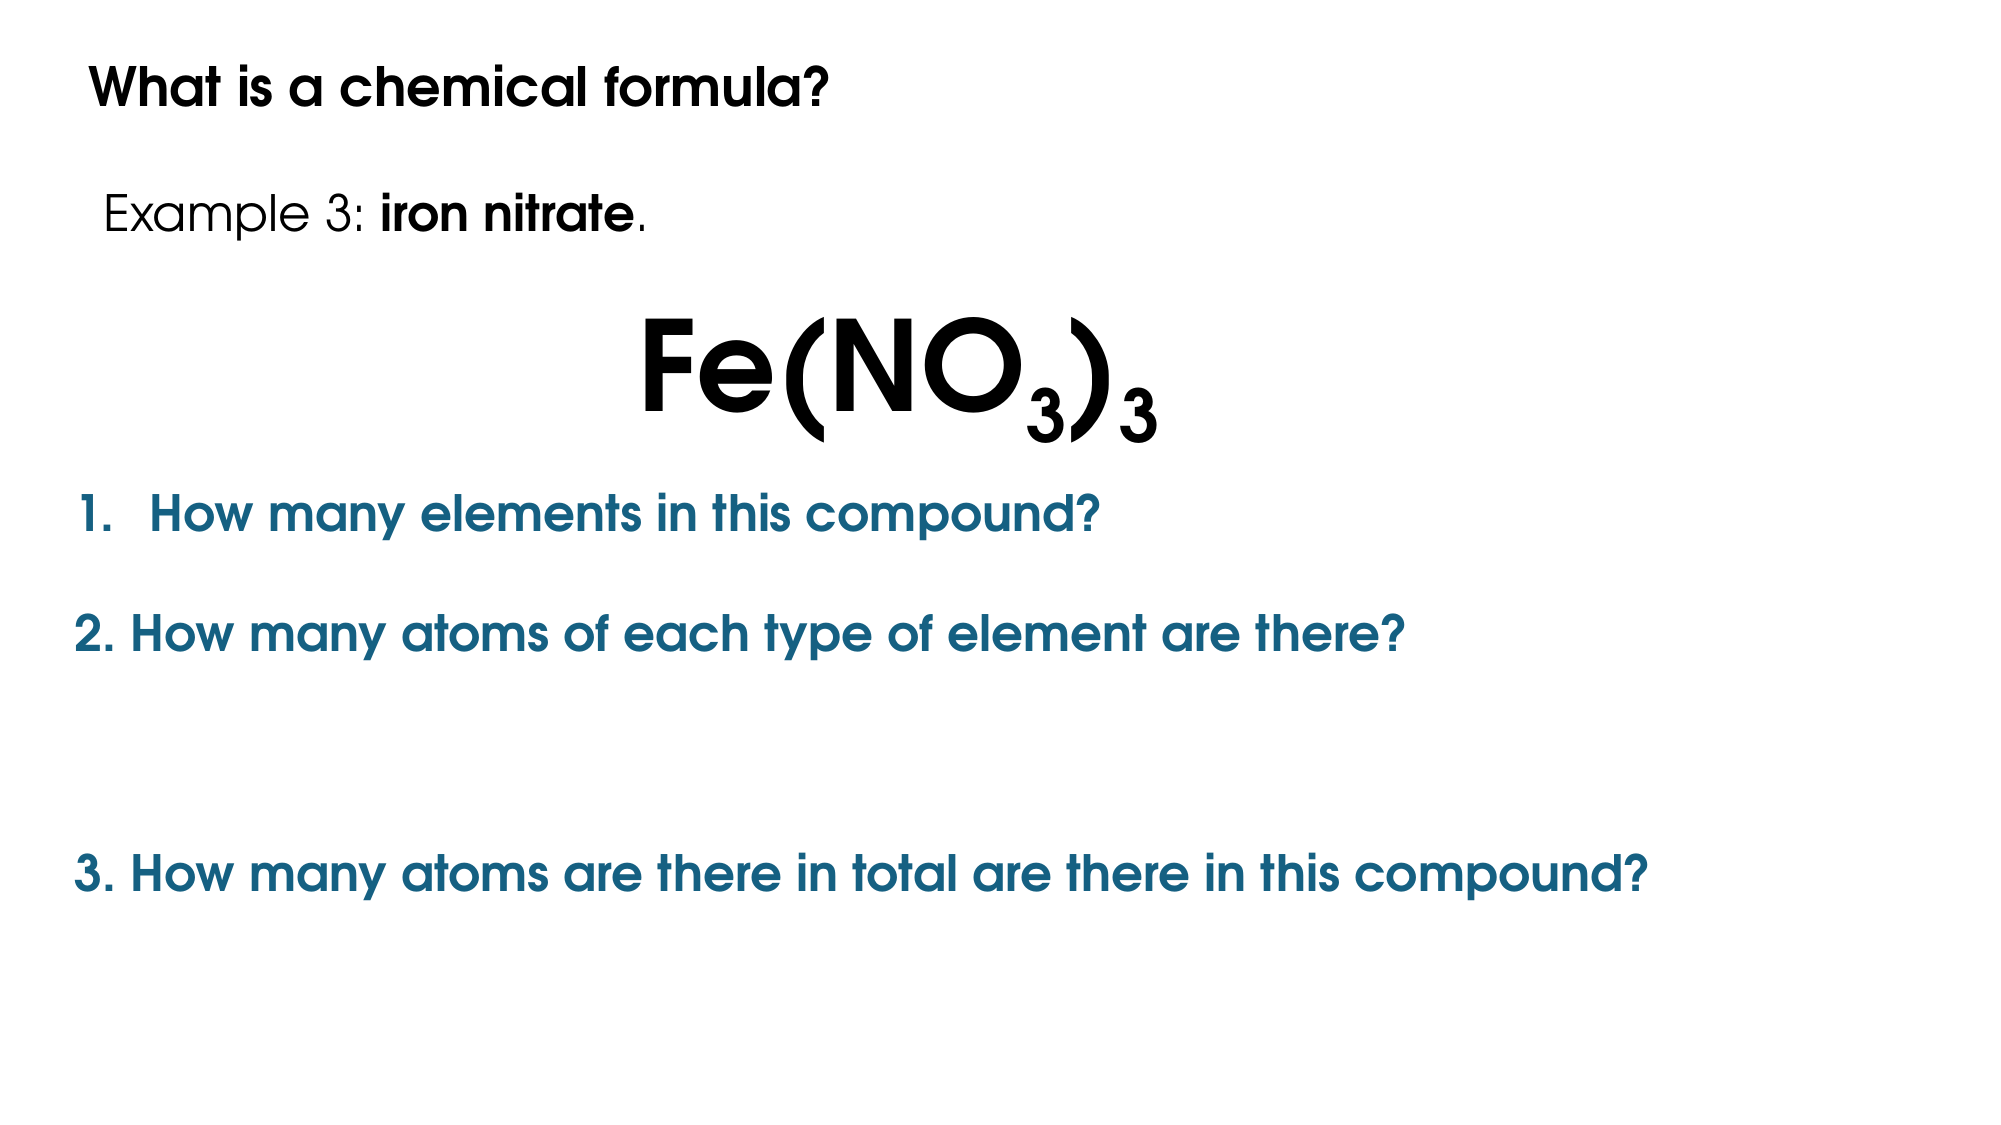

# What is a chemical formula?
Example 3: iron nitrate.
Fe(NO3)3
How many elements in this compound?

2. How many atoms of each type of element are there?

3. How many atoms are there in total are there in this compound?